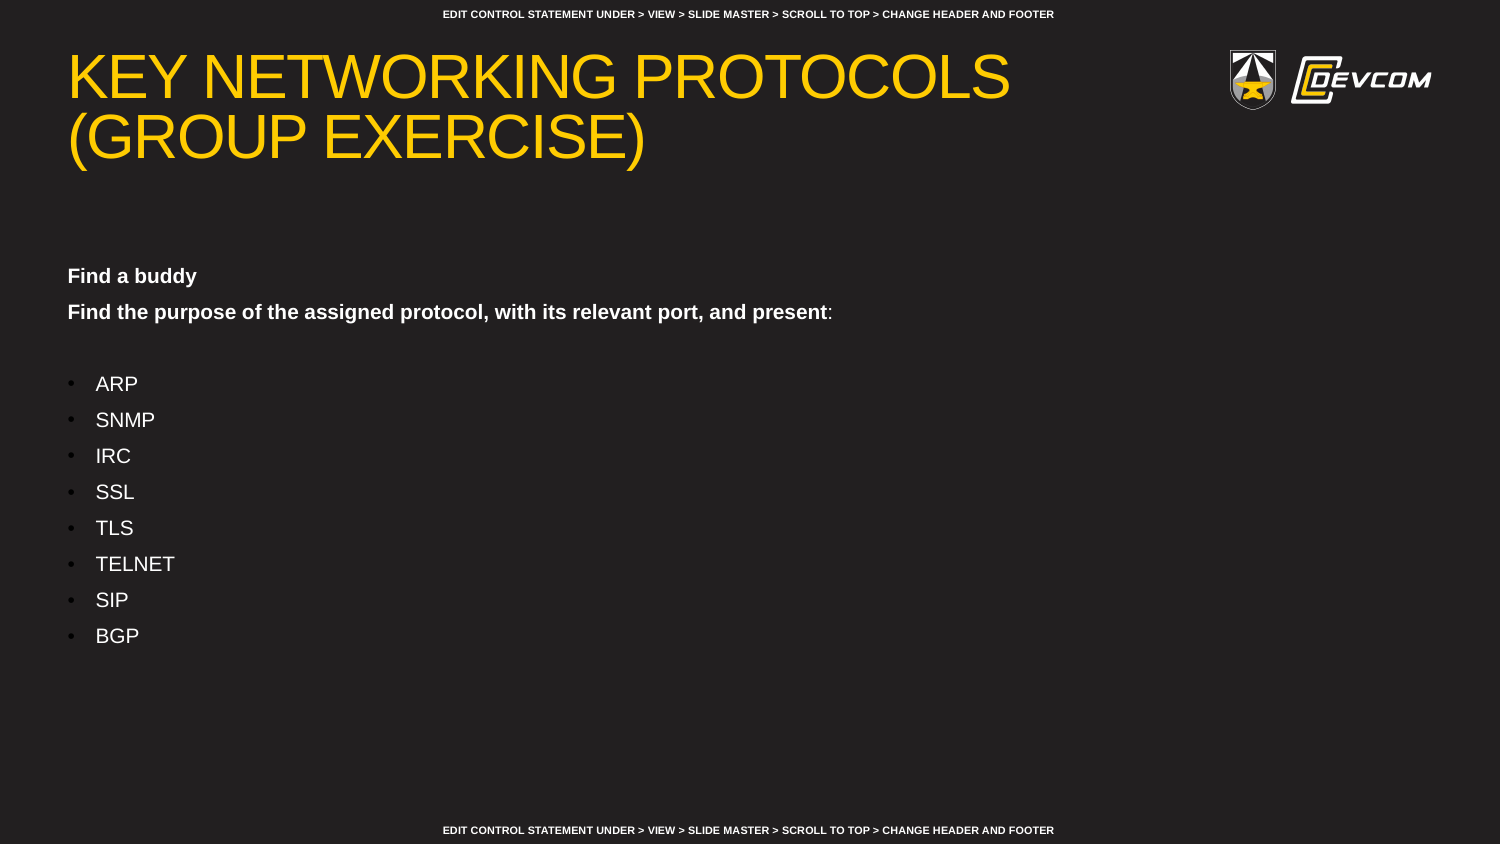

# Key Networking Protocols (Group Exercise)
Find a buddy
Find the purpose of the assigned protocol, with its relevant port, and present:

ARP
SNMP
IRC
SSL
TLS
TELNET
SIP
BGP